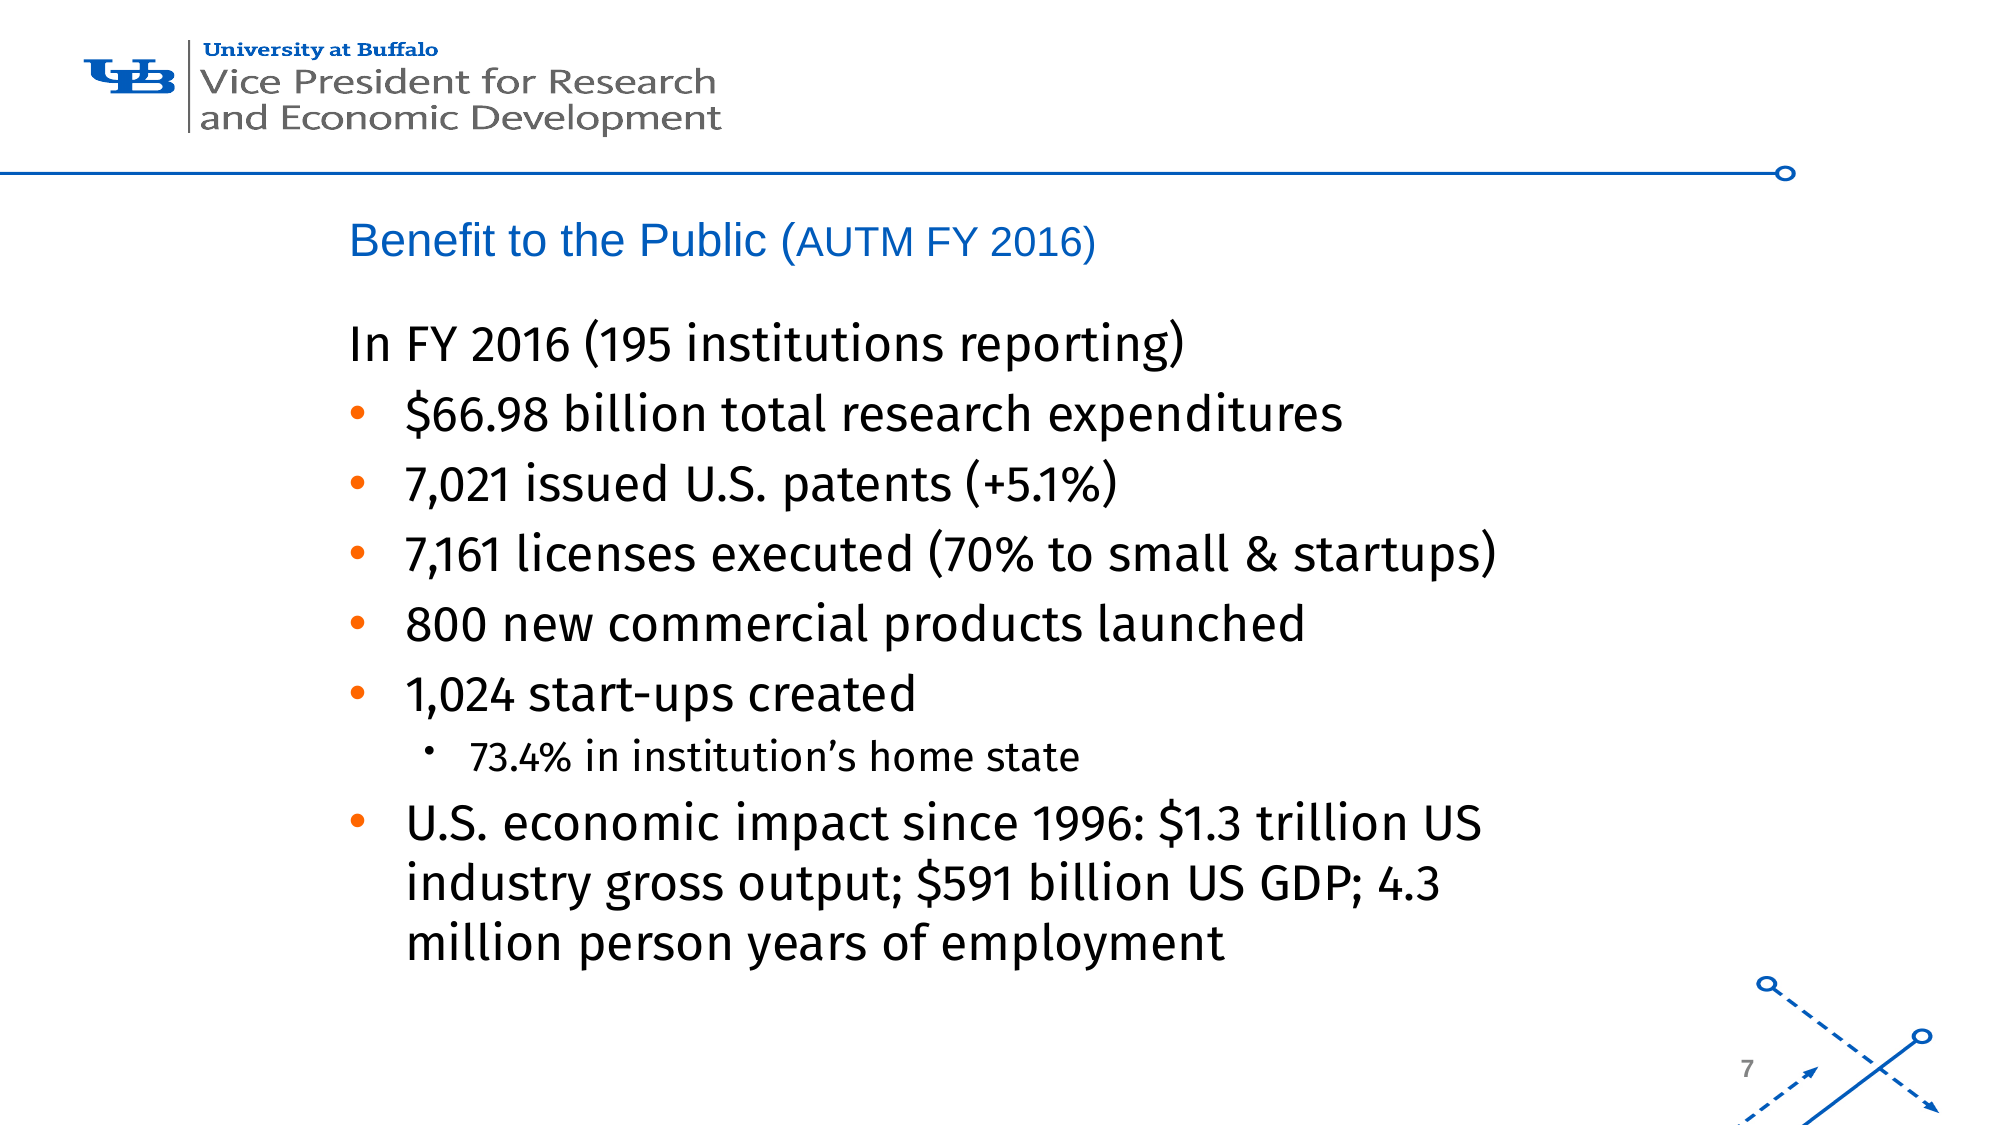

# Benefit to the Public (AUTM FY 2016)
In FY 2016 (195 institutions reporting)
$66.98 billion total research expenditures
7,021 issued U.S. patents (+5.1%)
7,161 licenses executed (70% to small & startups)
800 new commercial products launched
1,024 start-ups created
73.4% in institution’s home state
U.S. economic impact since 1996: $1.3 trillion US industry gross output; $591 billion US GDP; 4.3 million person years of employment